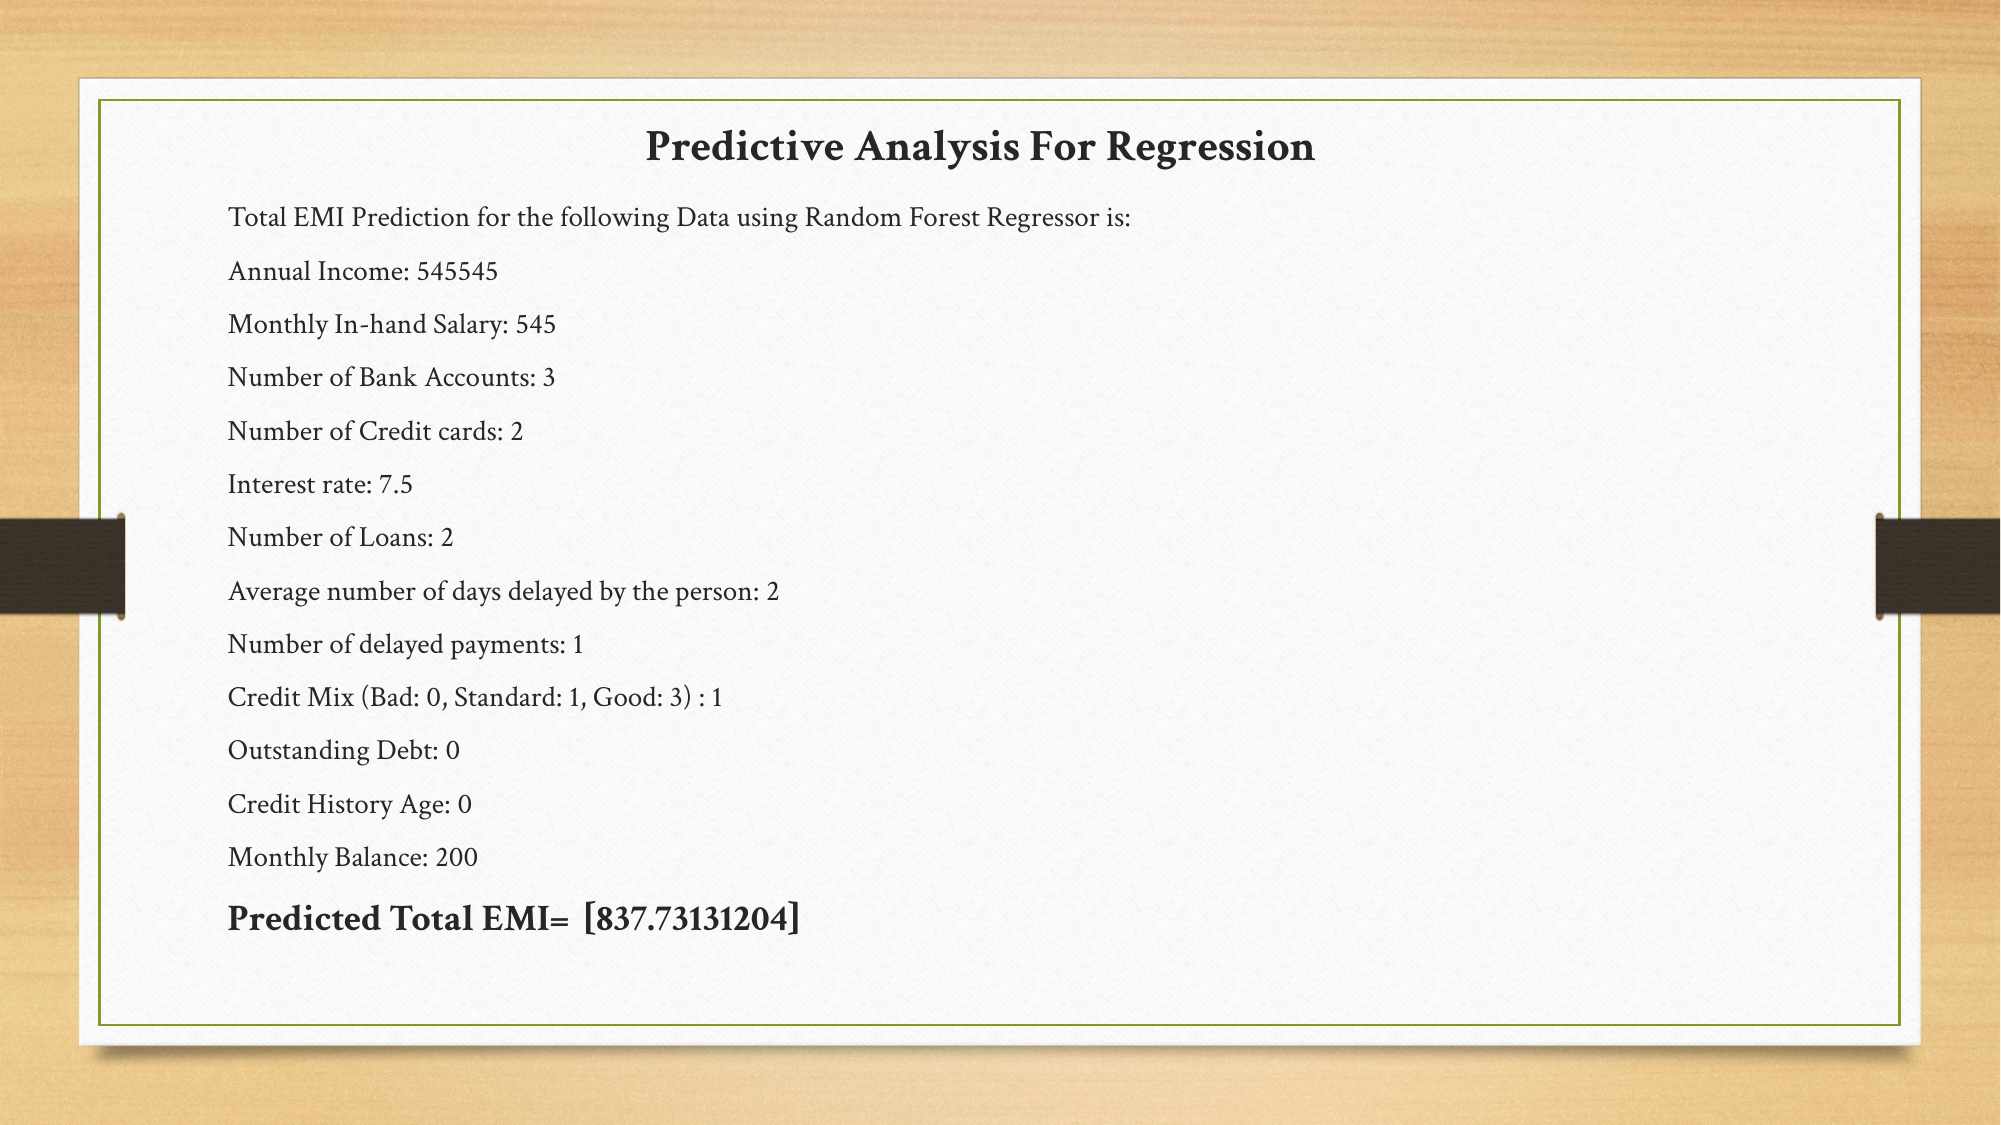

Predictive Analysis For Regression
Total EMI Prediction for the following Data using Random Forest Regressor is:
Annual Income: 545545
Monthly In-hand Salary: 545
Number of Bank Accounts: 3
Number of Credit cards: 2
Interest rate: 7.5
Number of Loans: 2
Average number of days delayed by the person: 2
Number of delayed payments: 1
Credit Mix (Bad: 0, Standard: 1, Good: 3) : 1
Outstanding Debt: 0
Credit History Age: 0
Monthly Balance: 200
Predicted Total EMI=  [837.73131204]